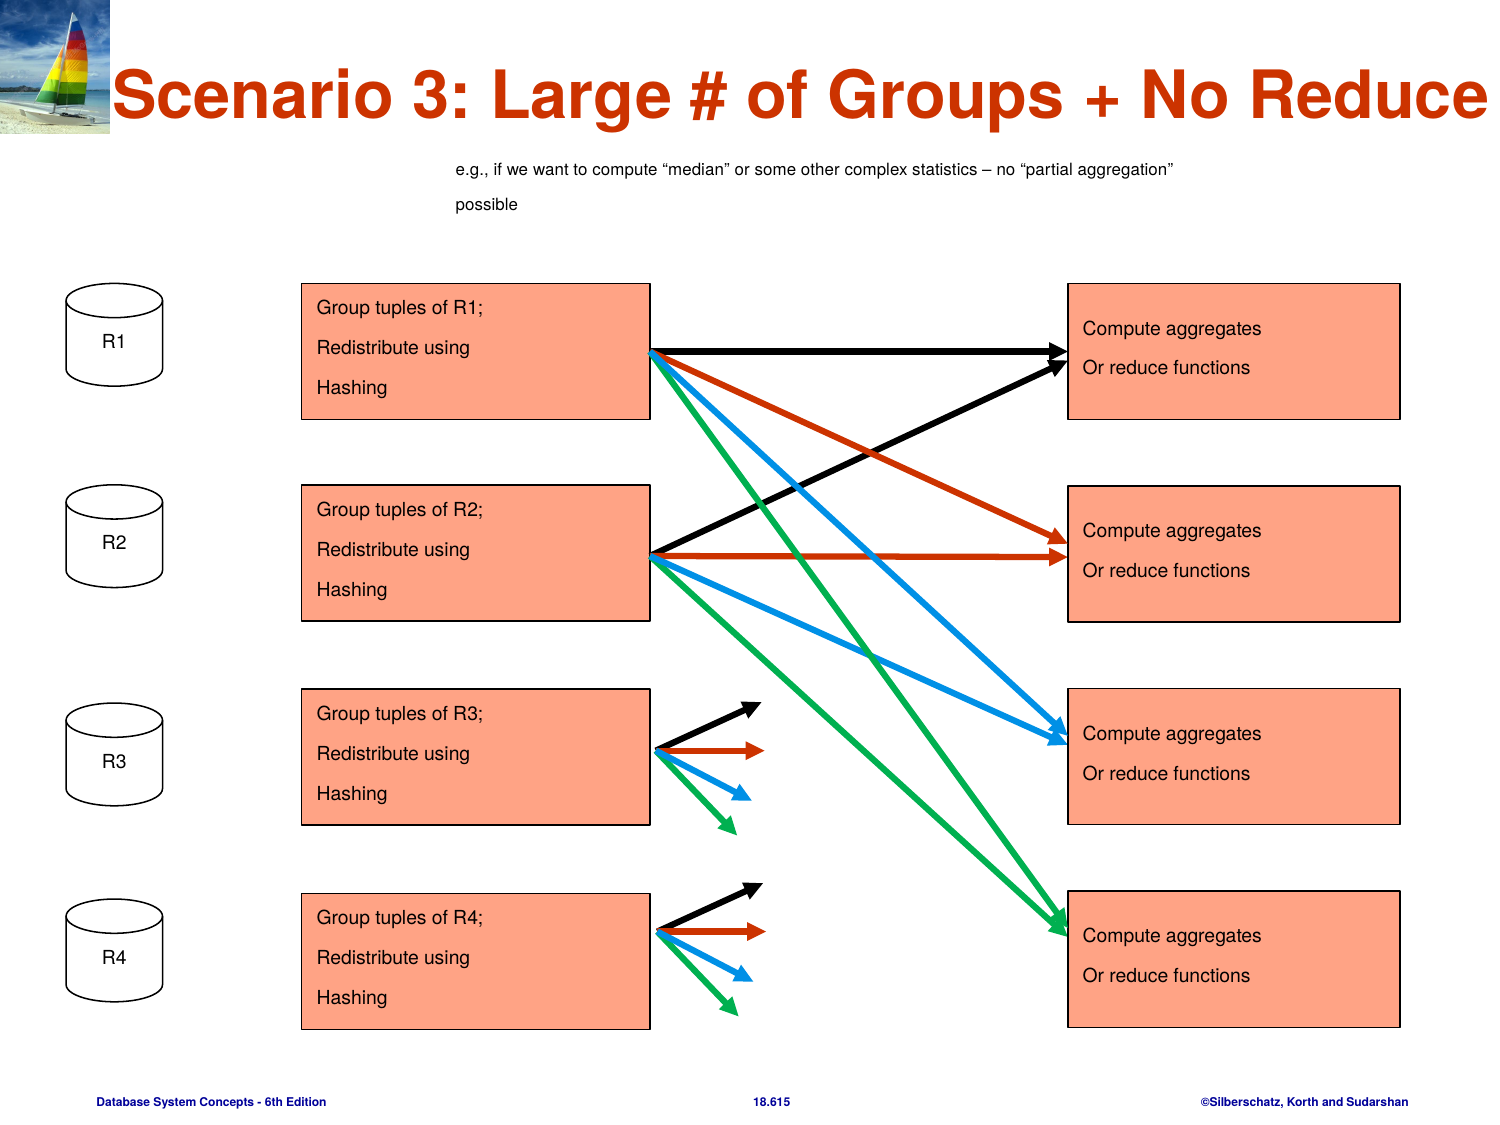

# Scenario 3: Large # of Groups + No Reduce
e.g., if we want to compute “median” or some other complex statistics – no “partial aggregation” possible
R1
Group tuples of R1;
Redistribute using
Hashing
Compute aggregates
Or reduce functions
R2
Group tuples of R2;
Redistribute using
Hashing
Compute aggregates
Or reduce functions
Compute aggregates
Or reduce functions
Group tuples of R3;
Redistribute using
Hashing
R3
Compute aggregates
Or reduce functions
Group tuples of R4;
Redistribute using
Hashing
R4